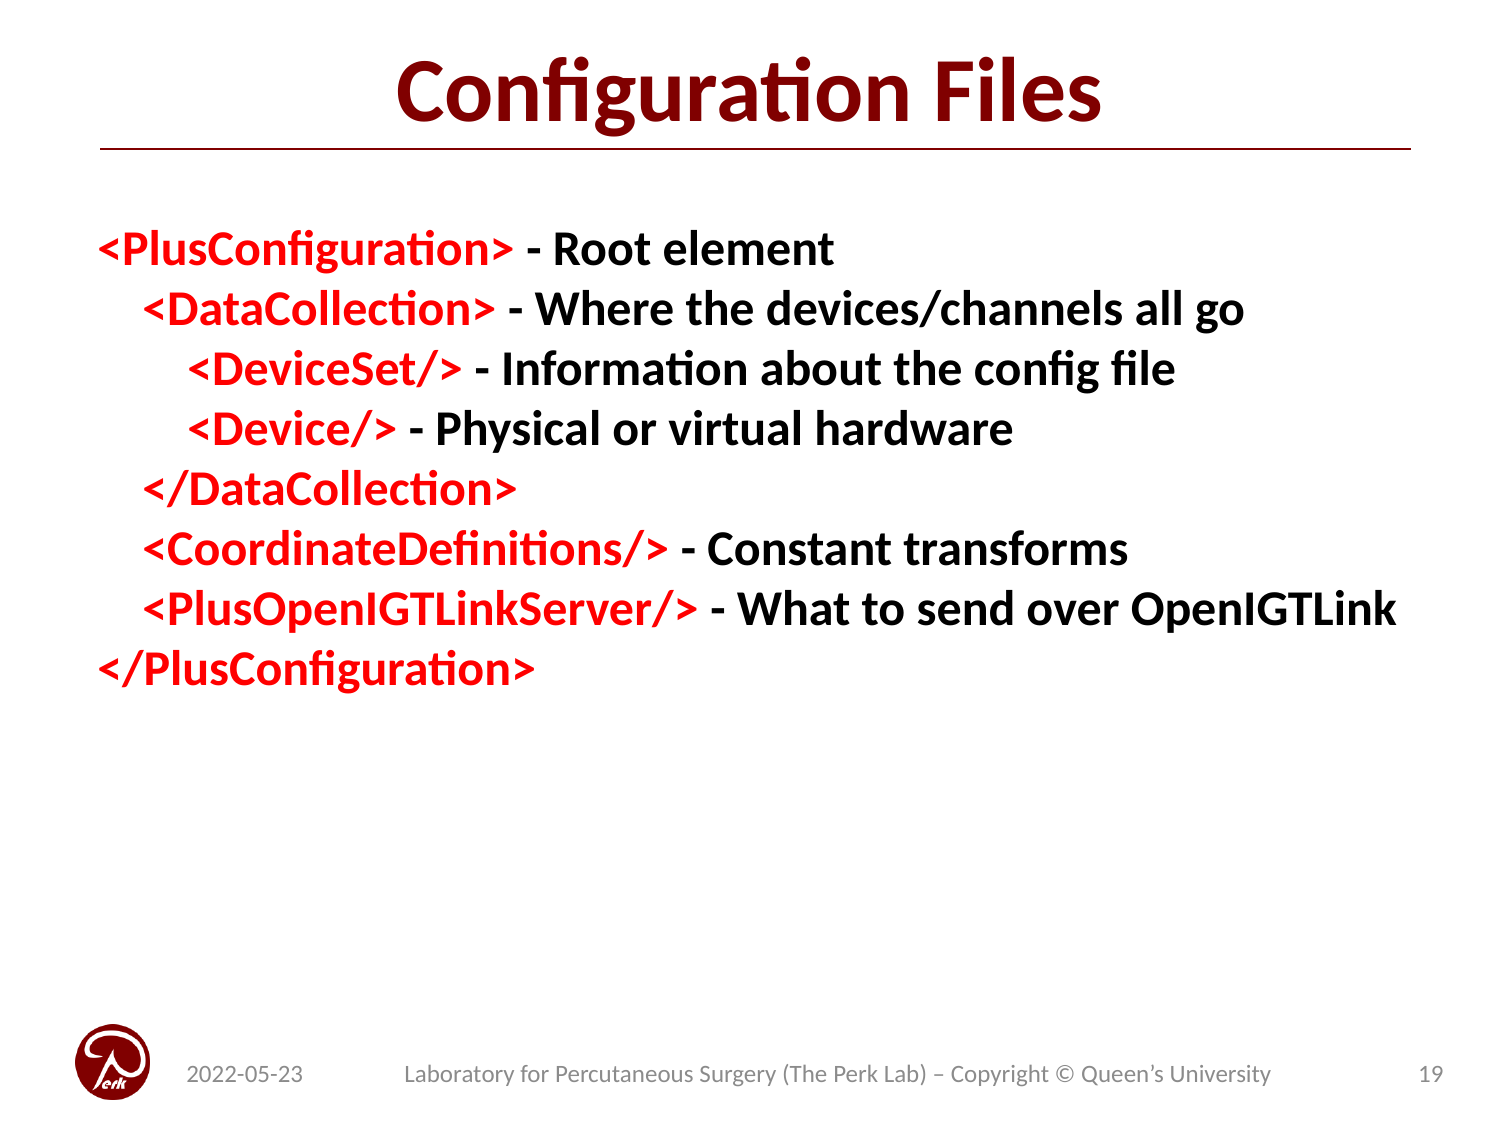

Configuration Files
<PlusConfiguration> - Root element
    <DataCollection> - Where the devices/channels all go
        <DeviceSet/> - Information about the config file
        <Device/> - Physical or virtual hardware
    </DataCollection>
    <CoordinateDefinitions/> - Constant transforms
    <PlusOpenIGTLinkServer/> - What to send over OpenIGTLink
</PlusConfiguration>
2022-05-23
Laboratory for Percutaneous Surgery (The Perk Lab) – Copyright © Queen’s University
19